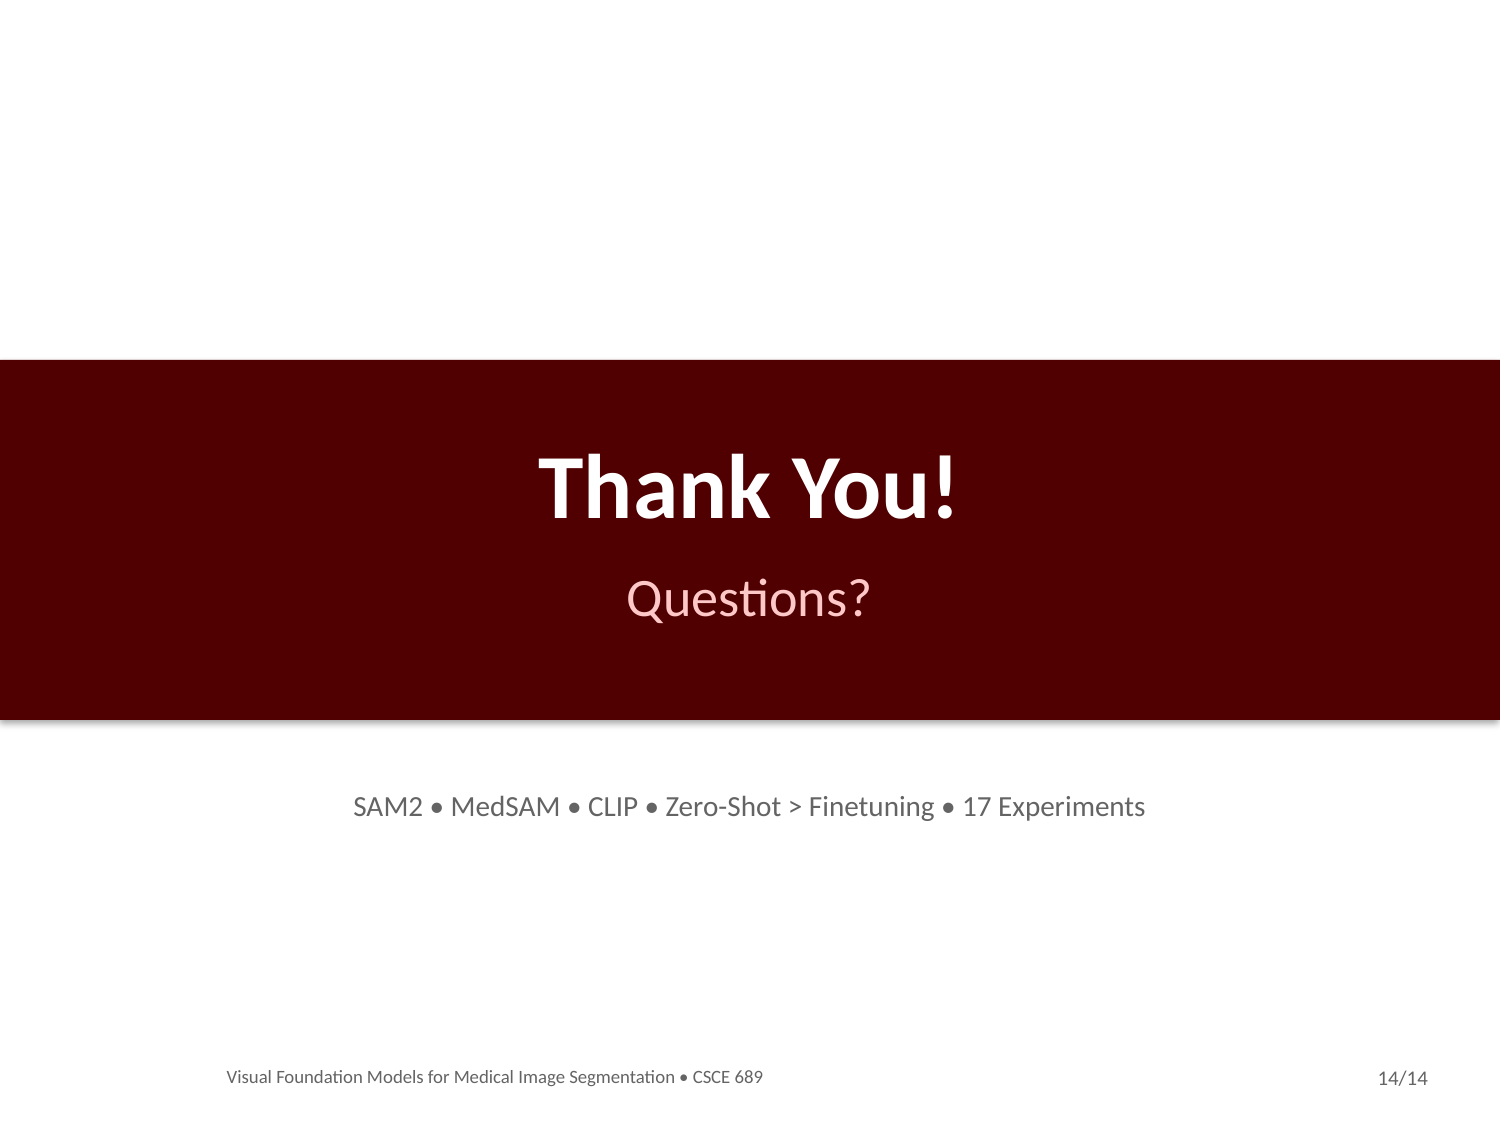

Thank You!
Questions?
SAM2 • MedSAM • CLIP • Zero-Shot > Finetuning • 17 Experiments
Visual Foundation Models for Medical Image Segmentation • CSCE 689
14/14